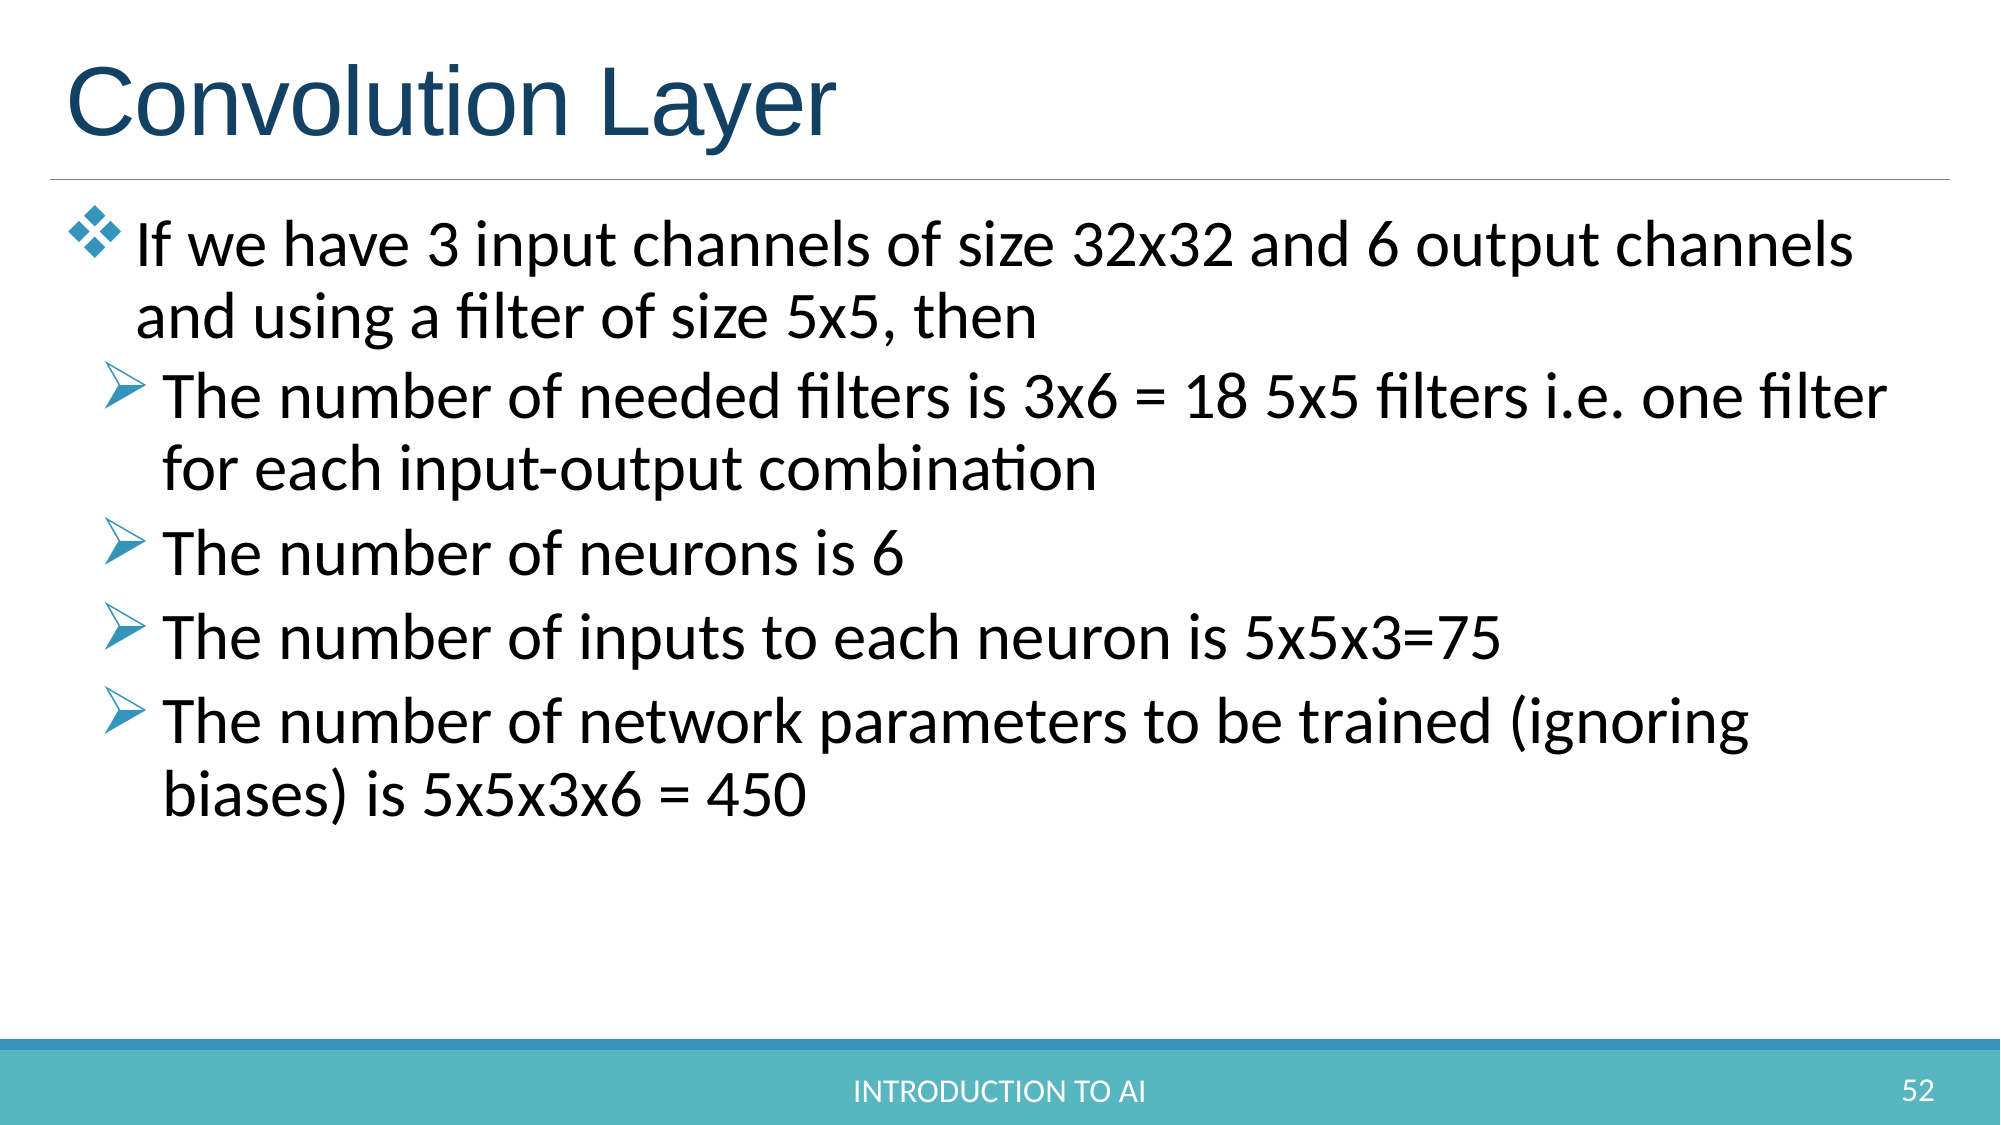

# Convolution Layer
If we have 3 input channels of size 32x32 and 6 output channels and using a filter of size 5x5, then
The number of needed filters is 3x6 = 18 5x5 filters i.e. one filter for each input-output combination
The number of neurons is 6
The number of inputs to each neuron is 5x5x3=75
The number of network parameters to be trained (ignoring biases) is 5x5x3x6 = 450

52
Introduction to AI